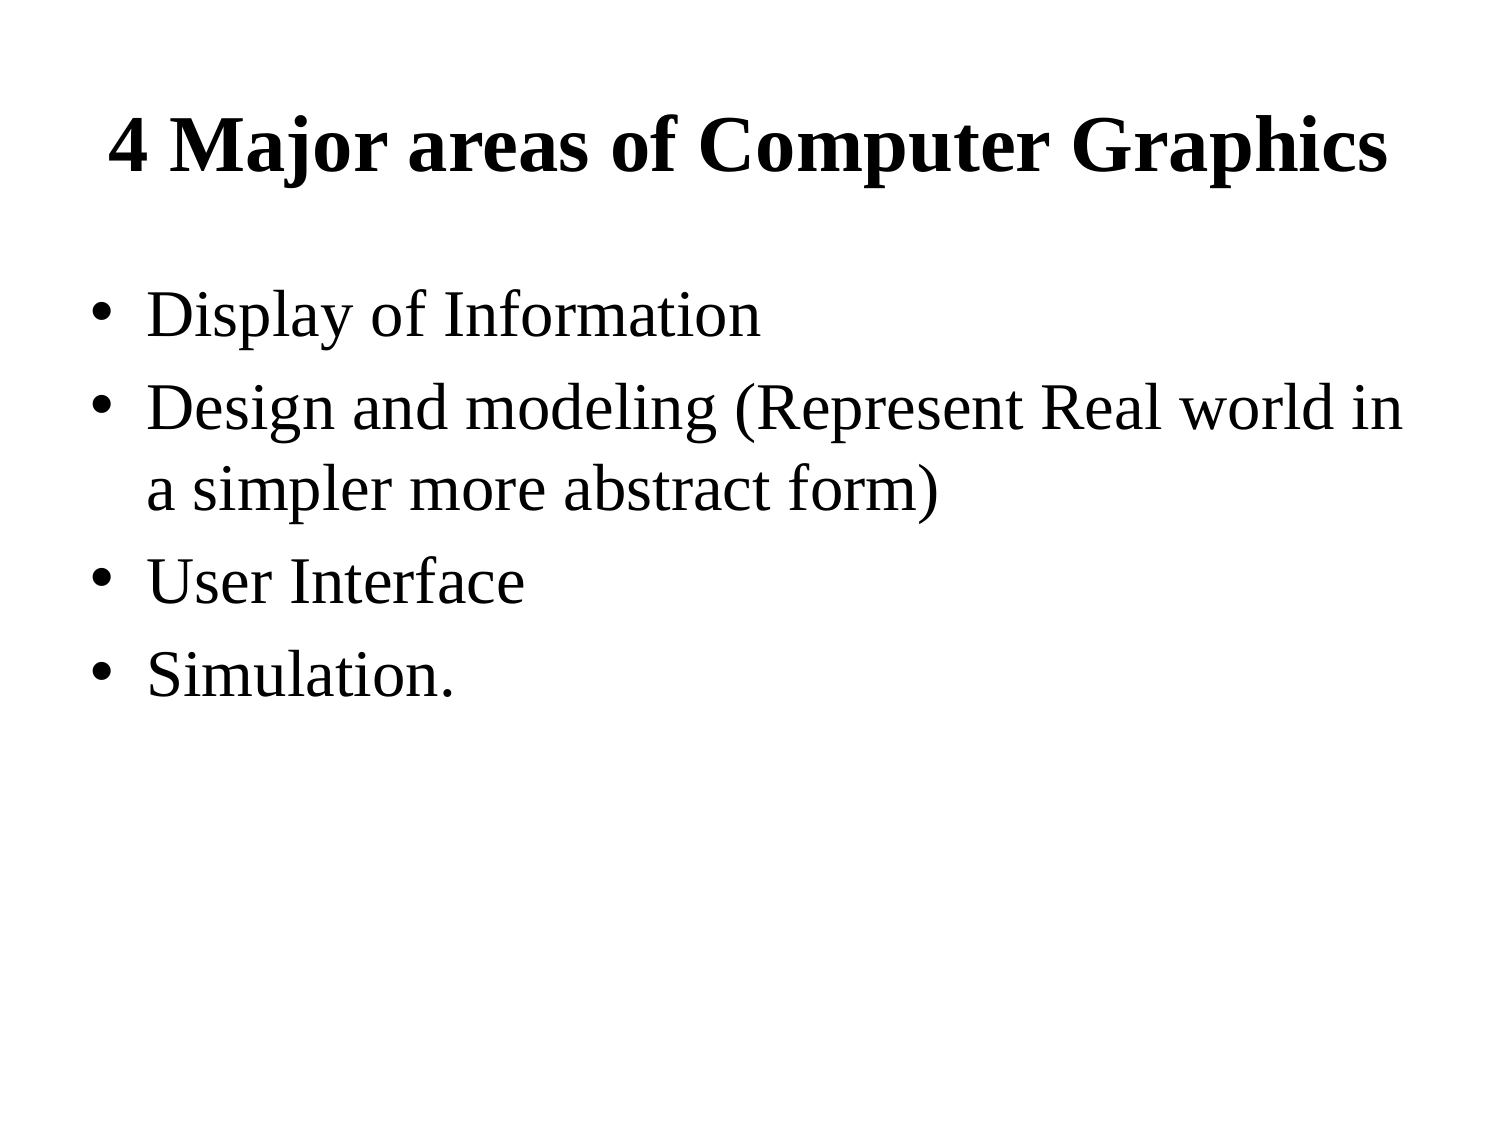

# 4 Major areas of Computer Graphics
Display of Information
Design and modeling (Represent Real world in a simpler more abstract form)
User Interface
Simulation.